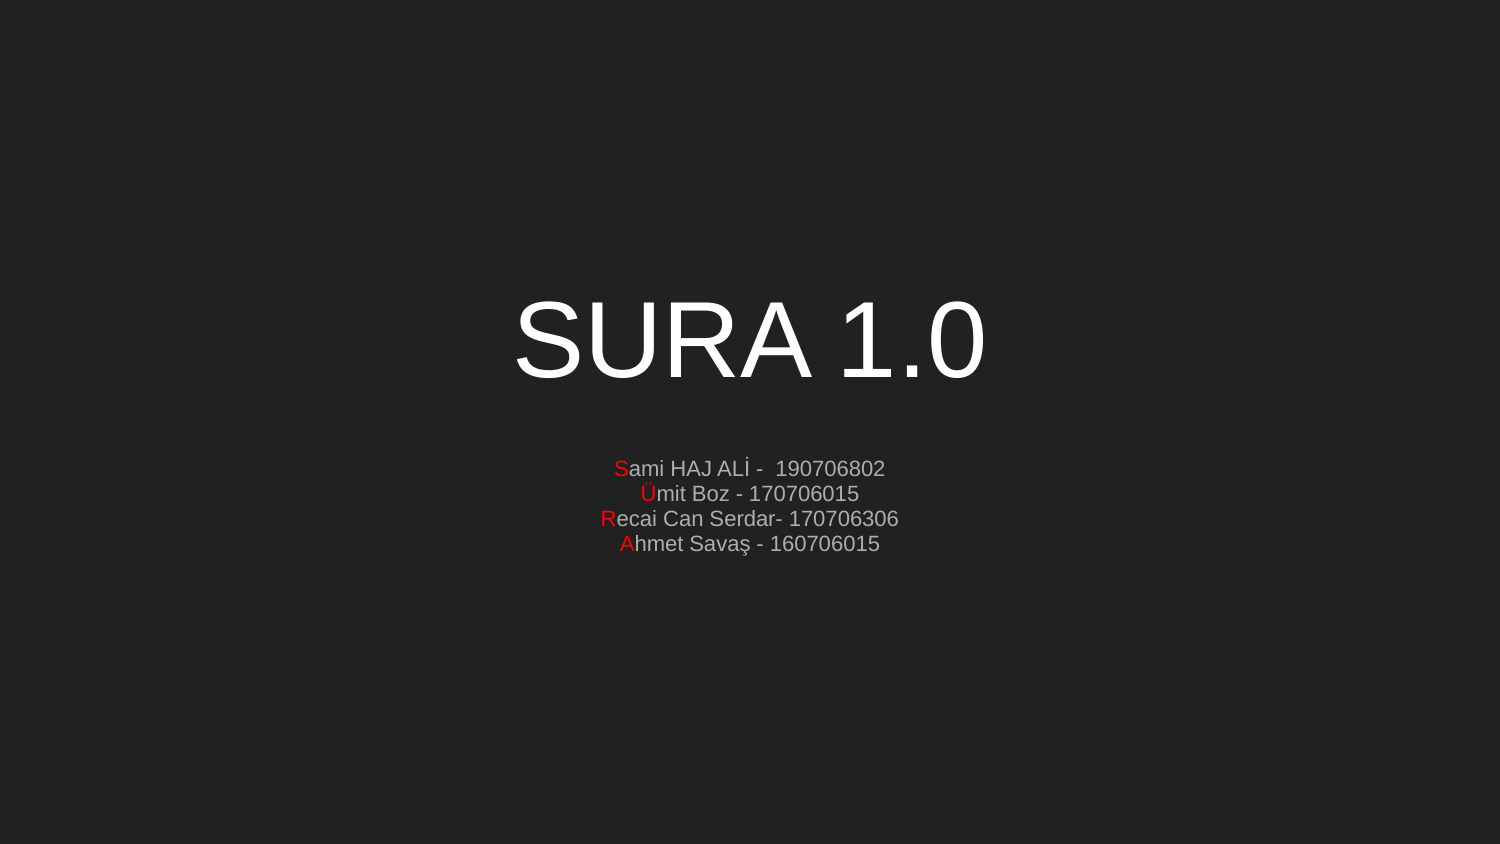

# SURA 1.0
Sami HAJ ALİ -  190706802
Ümit Boz - 170706015
Recai Can Serdar- 170706306
Ahmet Savaş - 160706015